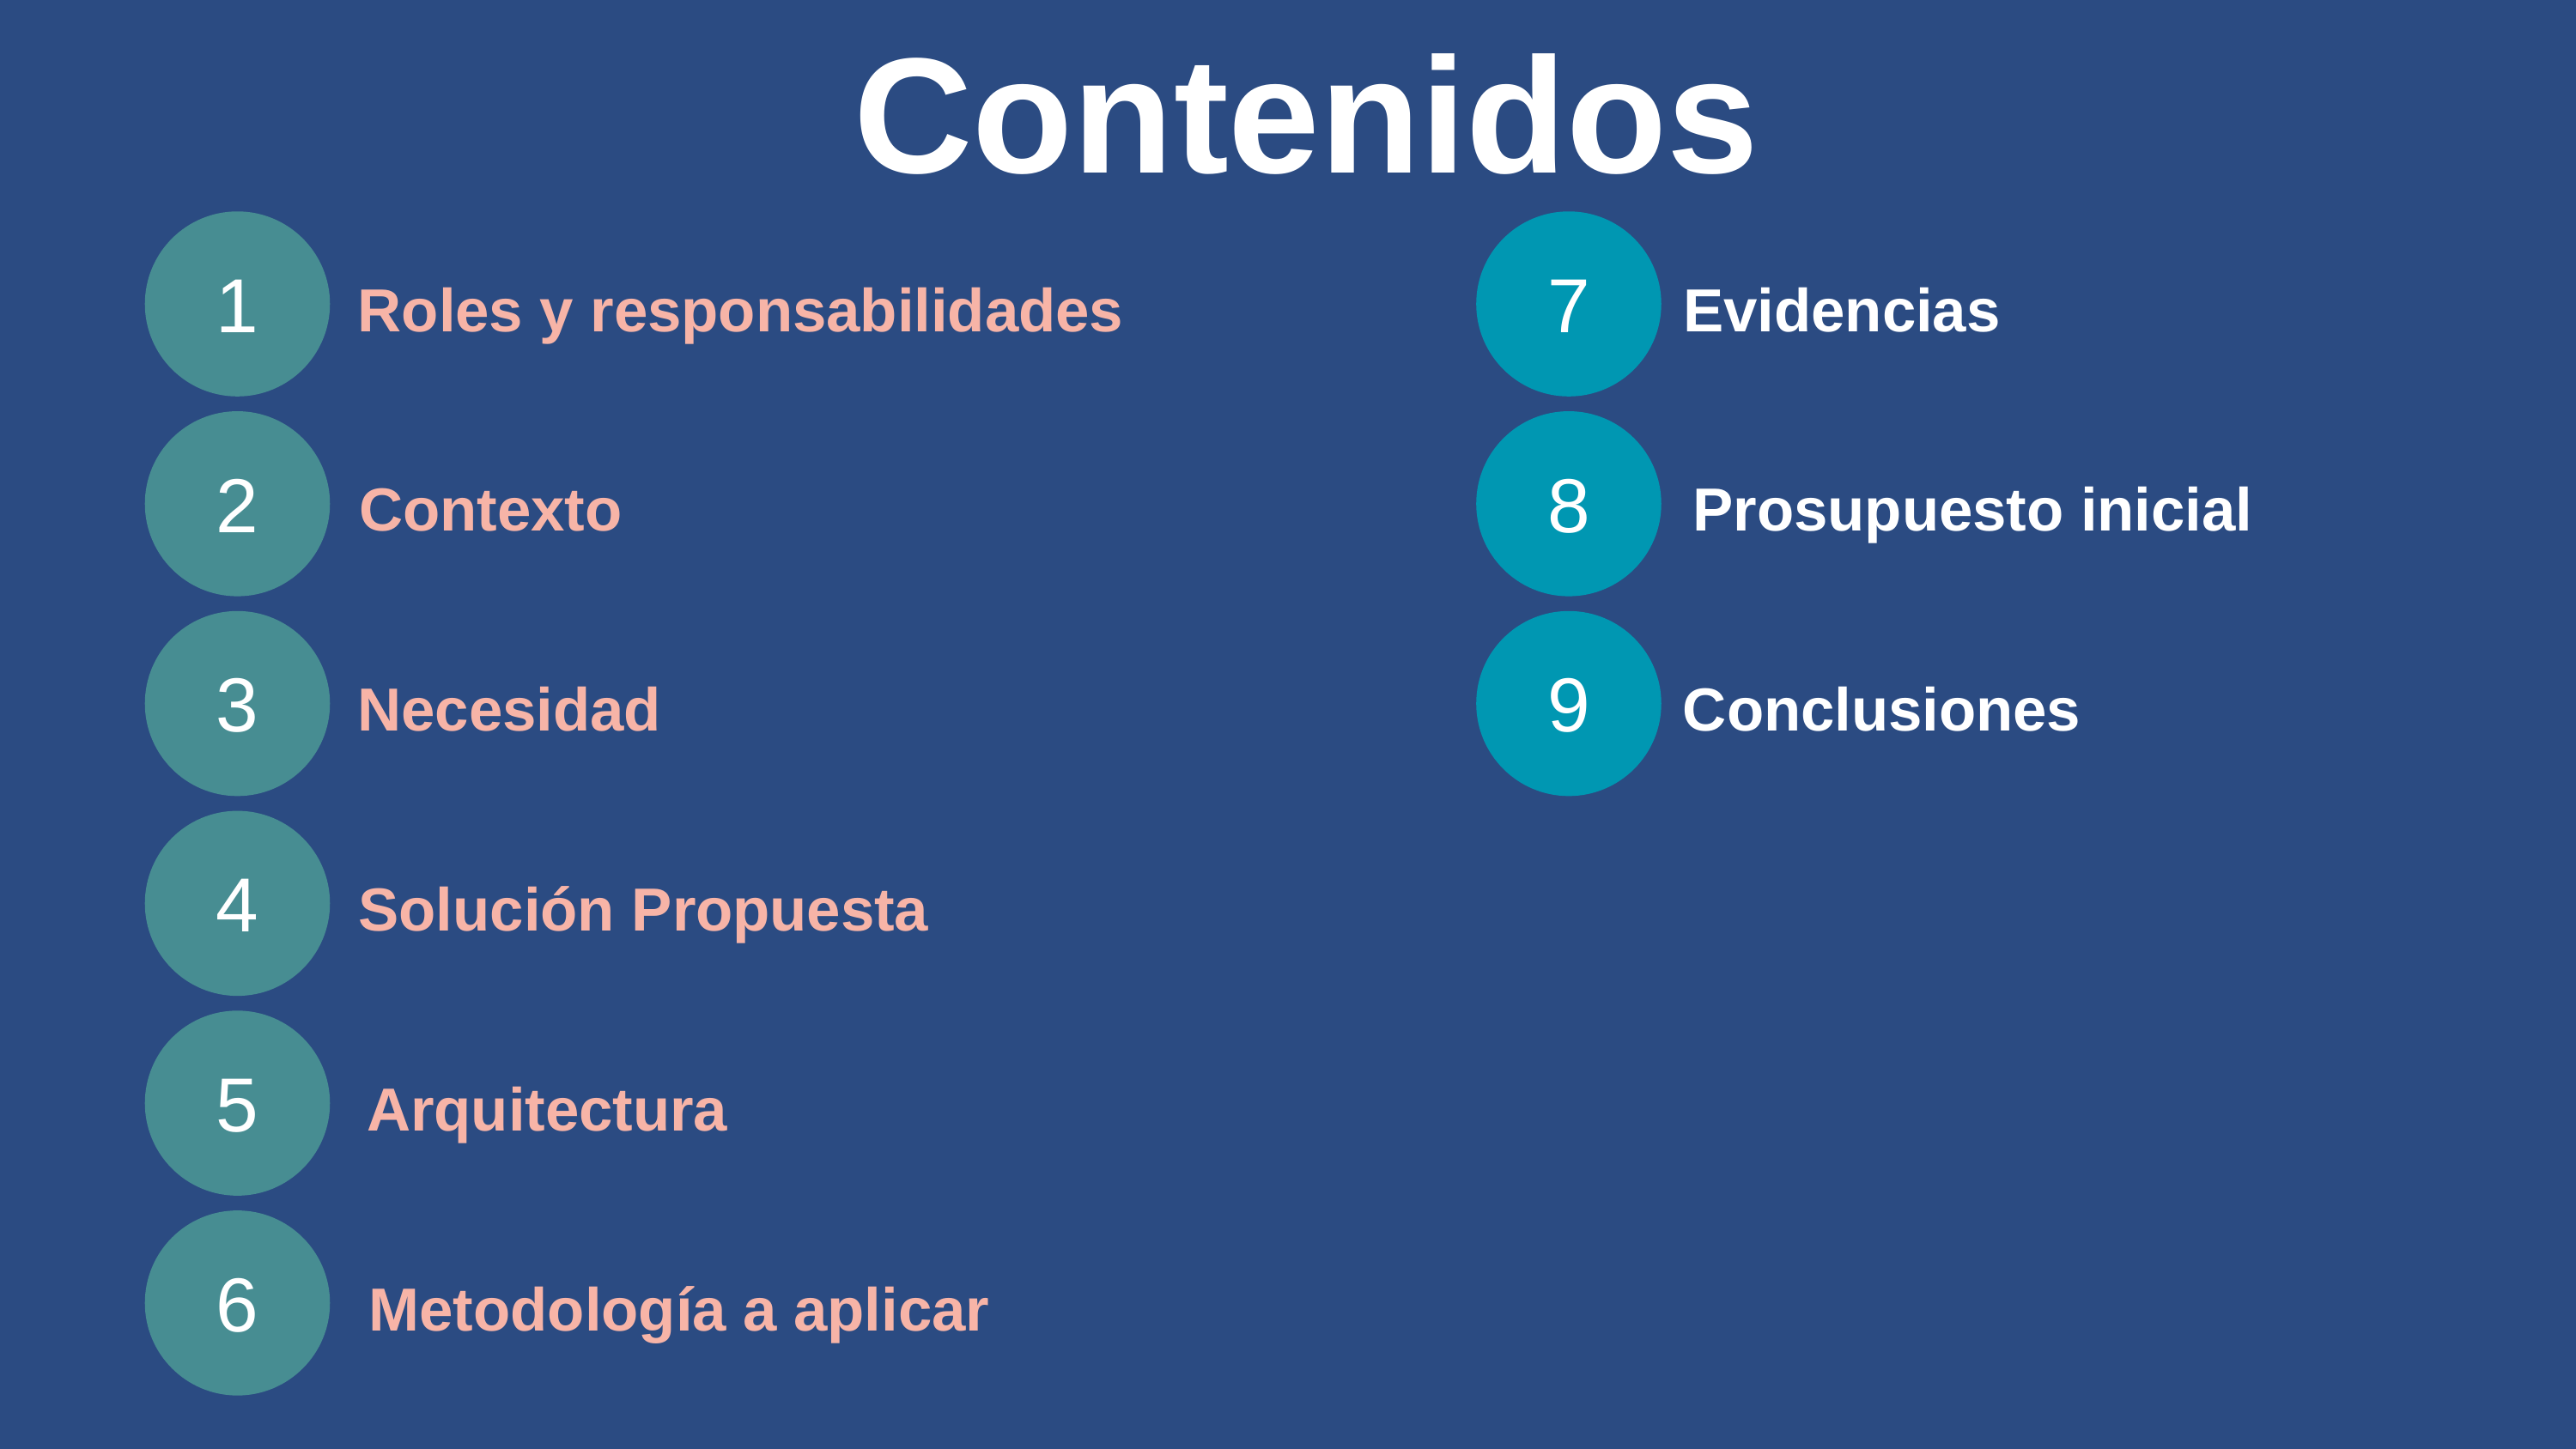

Contenidos

1

7
Roles y responsabilidades
Evidencias

2

8
Contexto
Prosupuesto inicial

3

9
Necesidad
Conclusiones

4
Solución Propuesta

5
Arquitectura

6
Metodología a aplicar